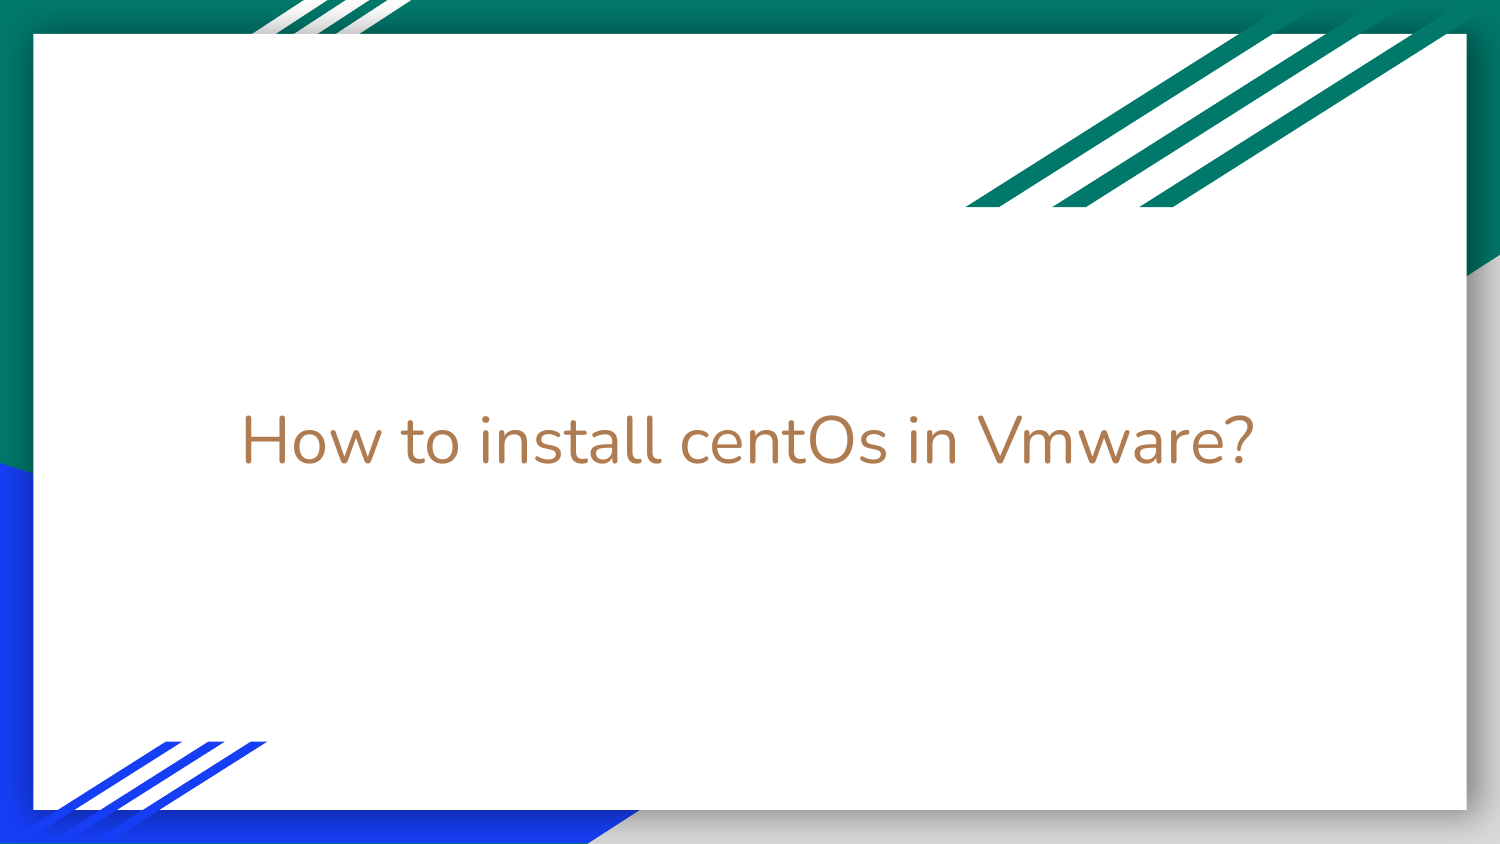

# How to install centOs in Vmware?